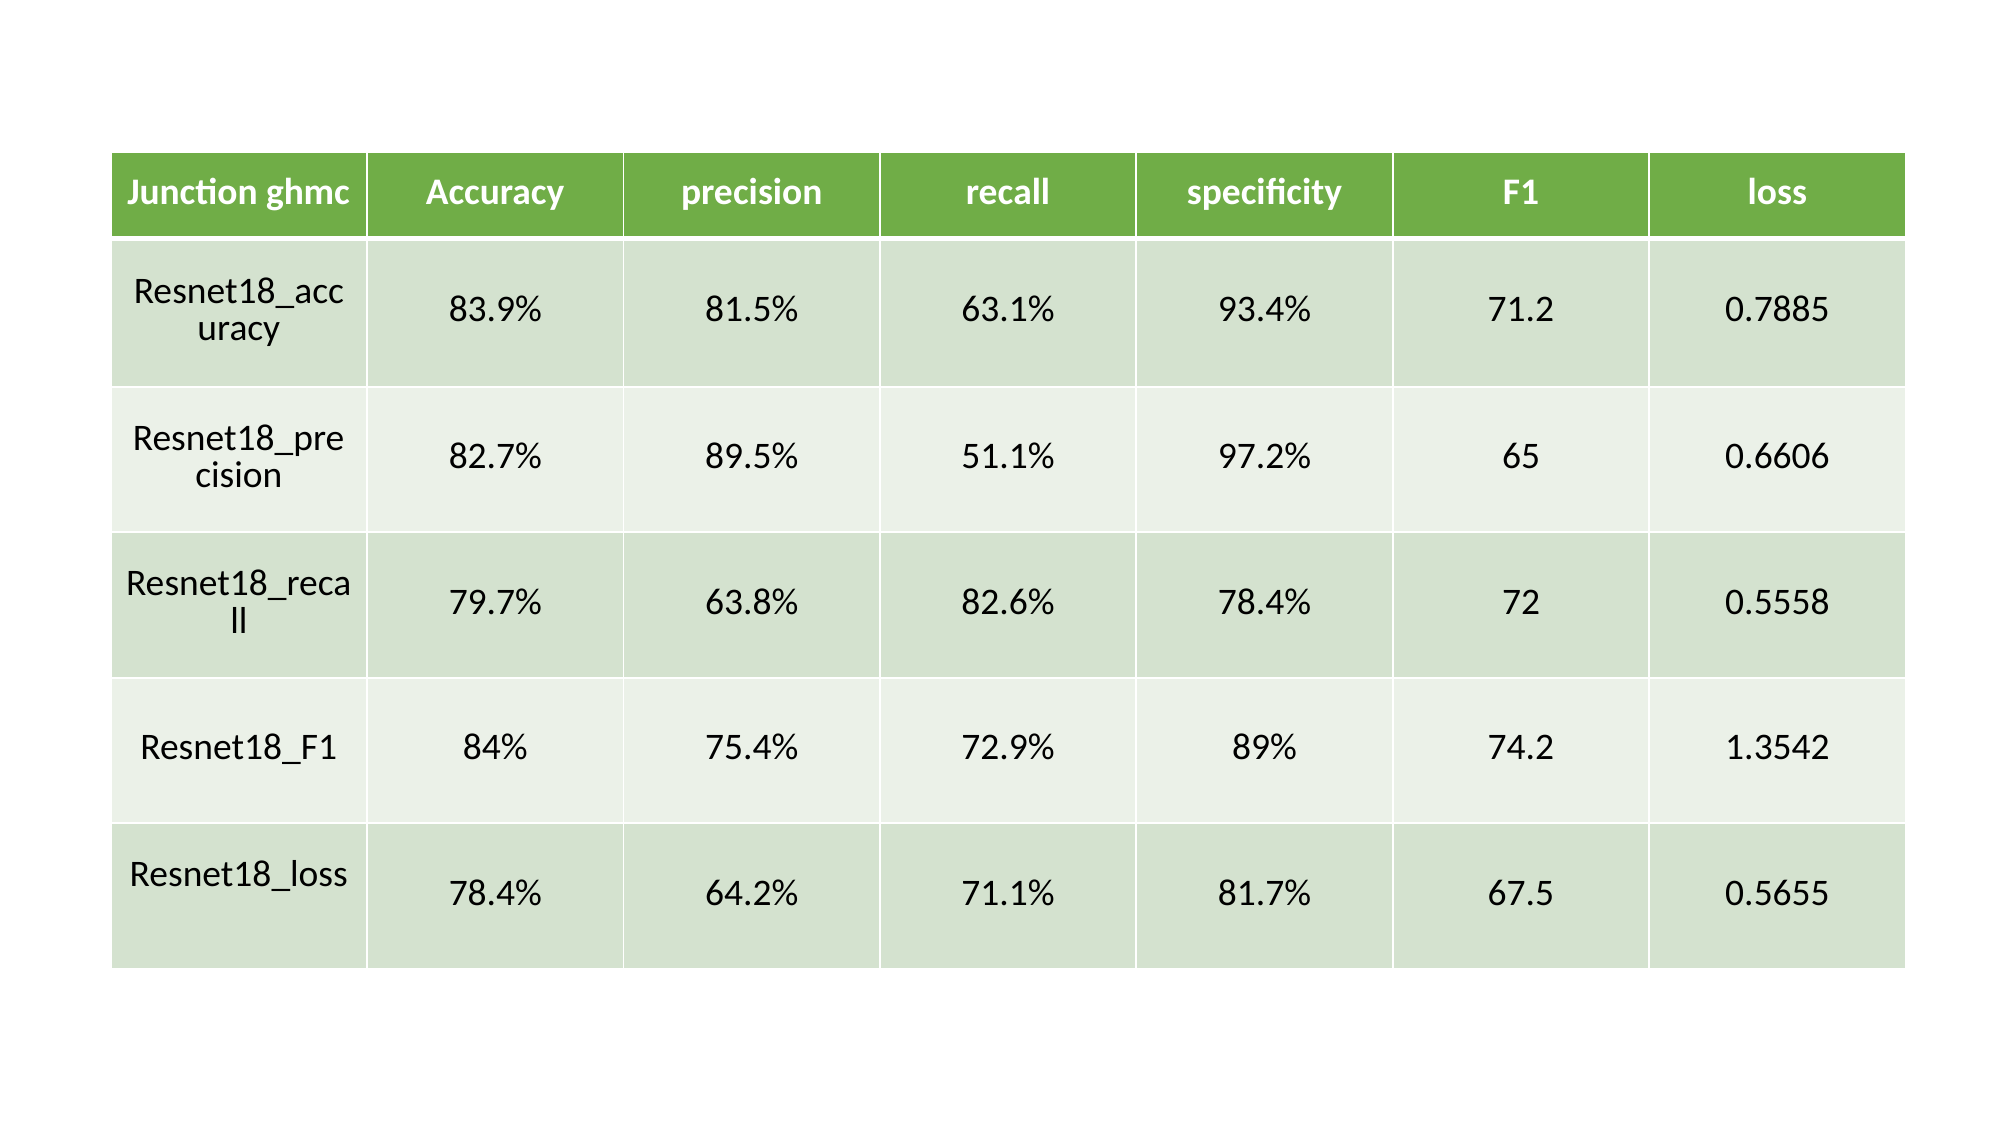

| Junction ghmc | Accuracy | precision | recall | specificity | F1 | loss |
| --- | --- | --- | --- | --- | --- | --- |
| Resnet18\_accuracy | 83.9% | 81.5% | 63.1% | 93.4% | 71.2 | 0.7885 |
| Resnet18\_precision | 82.7% | 89.5% | 51.1% | 97.2% | 65 | 0.6606 |
| Resnet18\_recall | 79.7% | 63.8% | 82.6% | 78.4% | 72 | 0.5558 |
| Resnet18\_F1 | 84% | 75.4% | 72.9% | 89% | 74.2 | 1.3542 |
| Resnet18\_loss | 78.4% | 64.2% | 71.1% | 81.7% | 67.5 | 0.5655 |